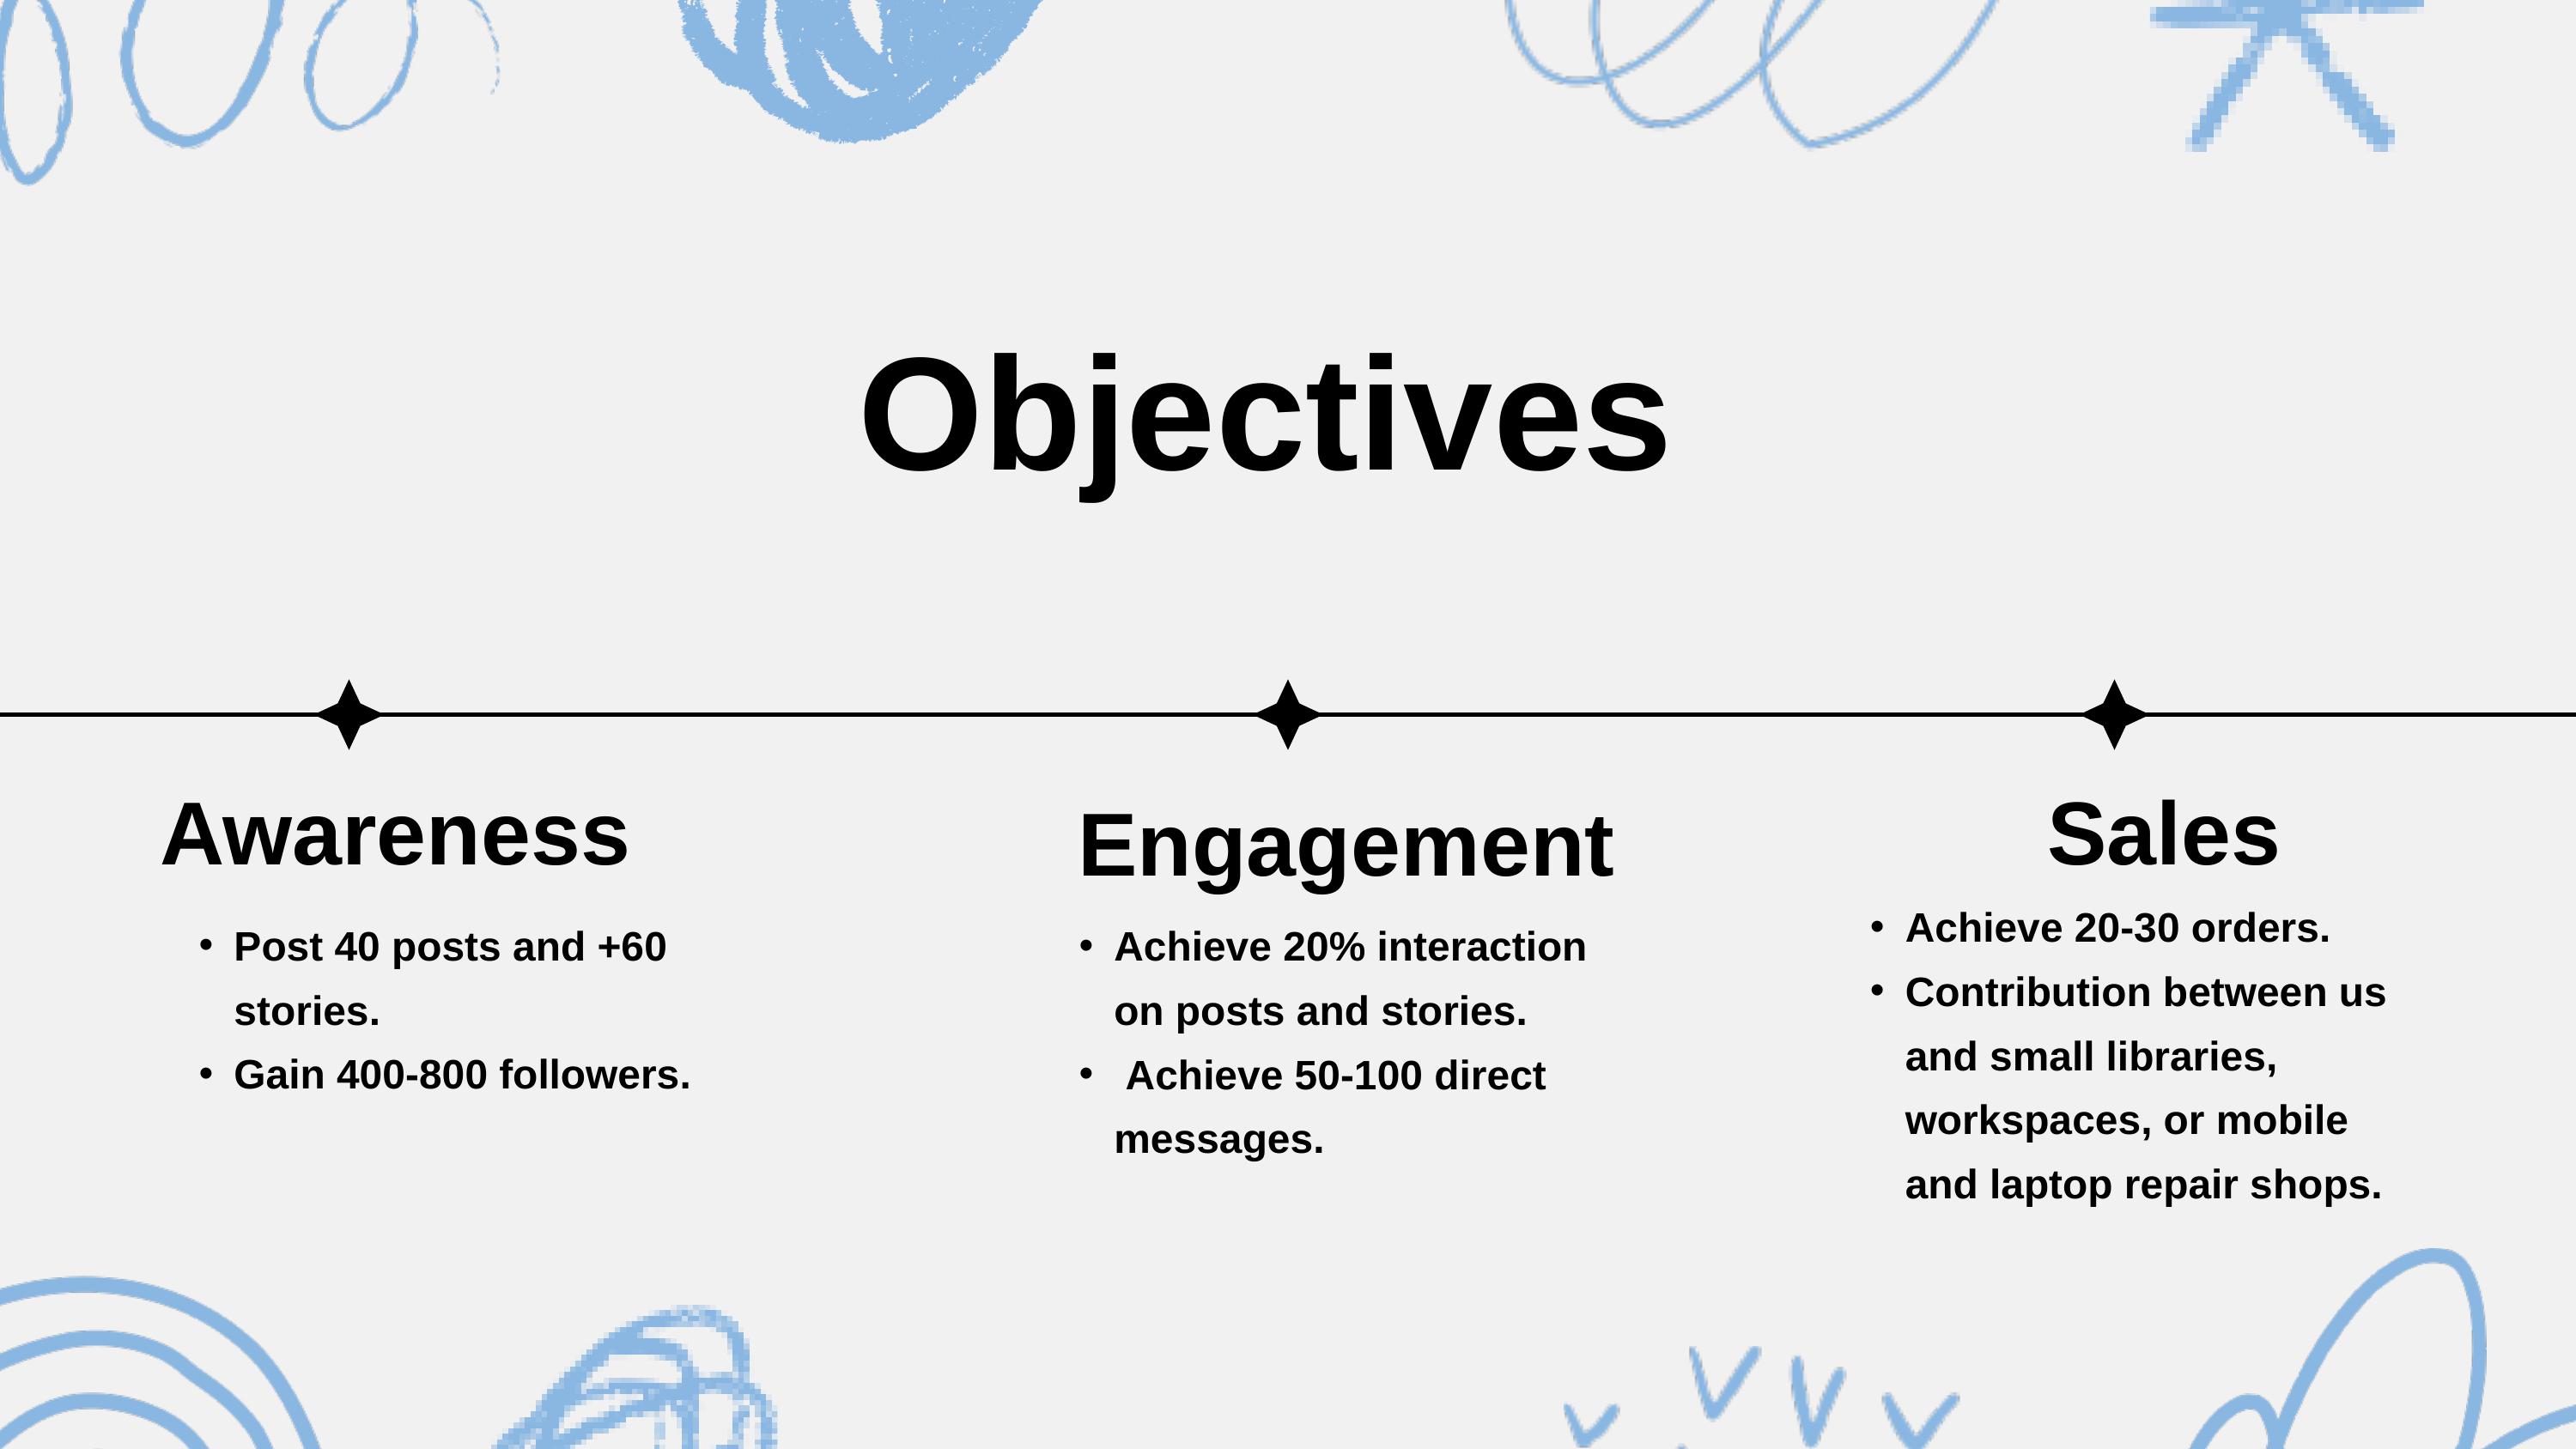

Objectives

Awareness
Sales
Engagement
Achieve 20-30 orders.
Contribution between us and small libraries, workspaces, or mobile and laptop repair shops.
Post 40 posts and +60 stories.
Gain 400-800 followers.
Achieve 20% interaction on posts and stories.
 Achieve 50-100 direct messages.